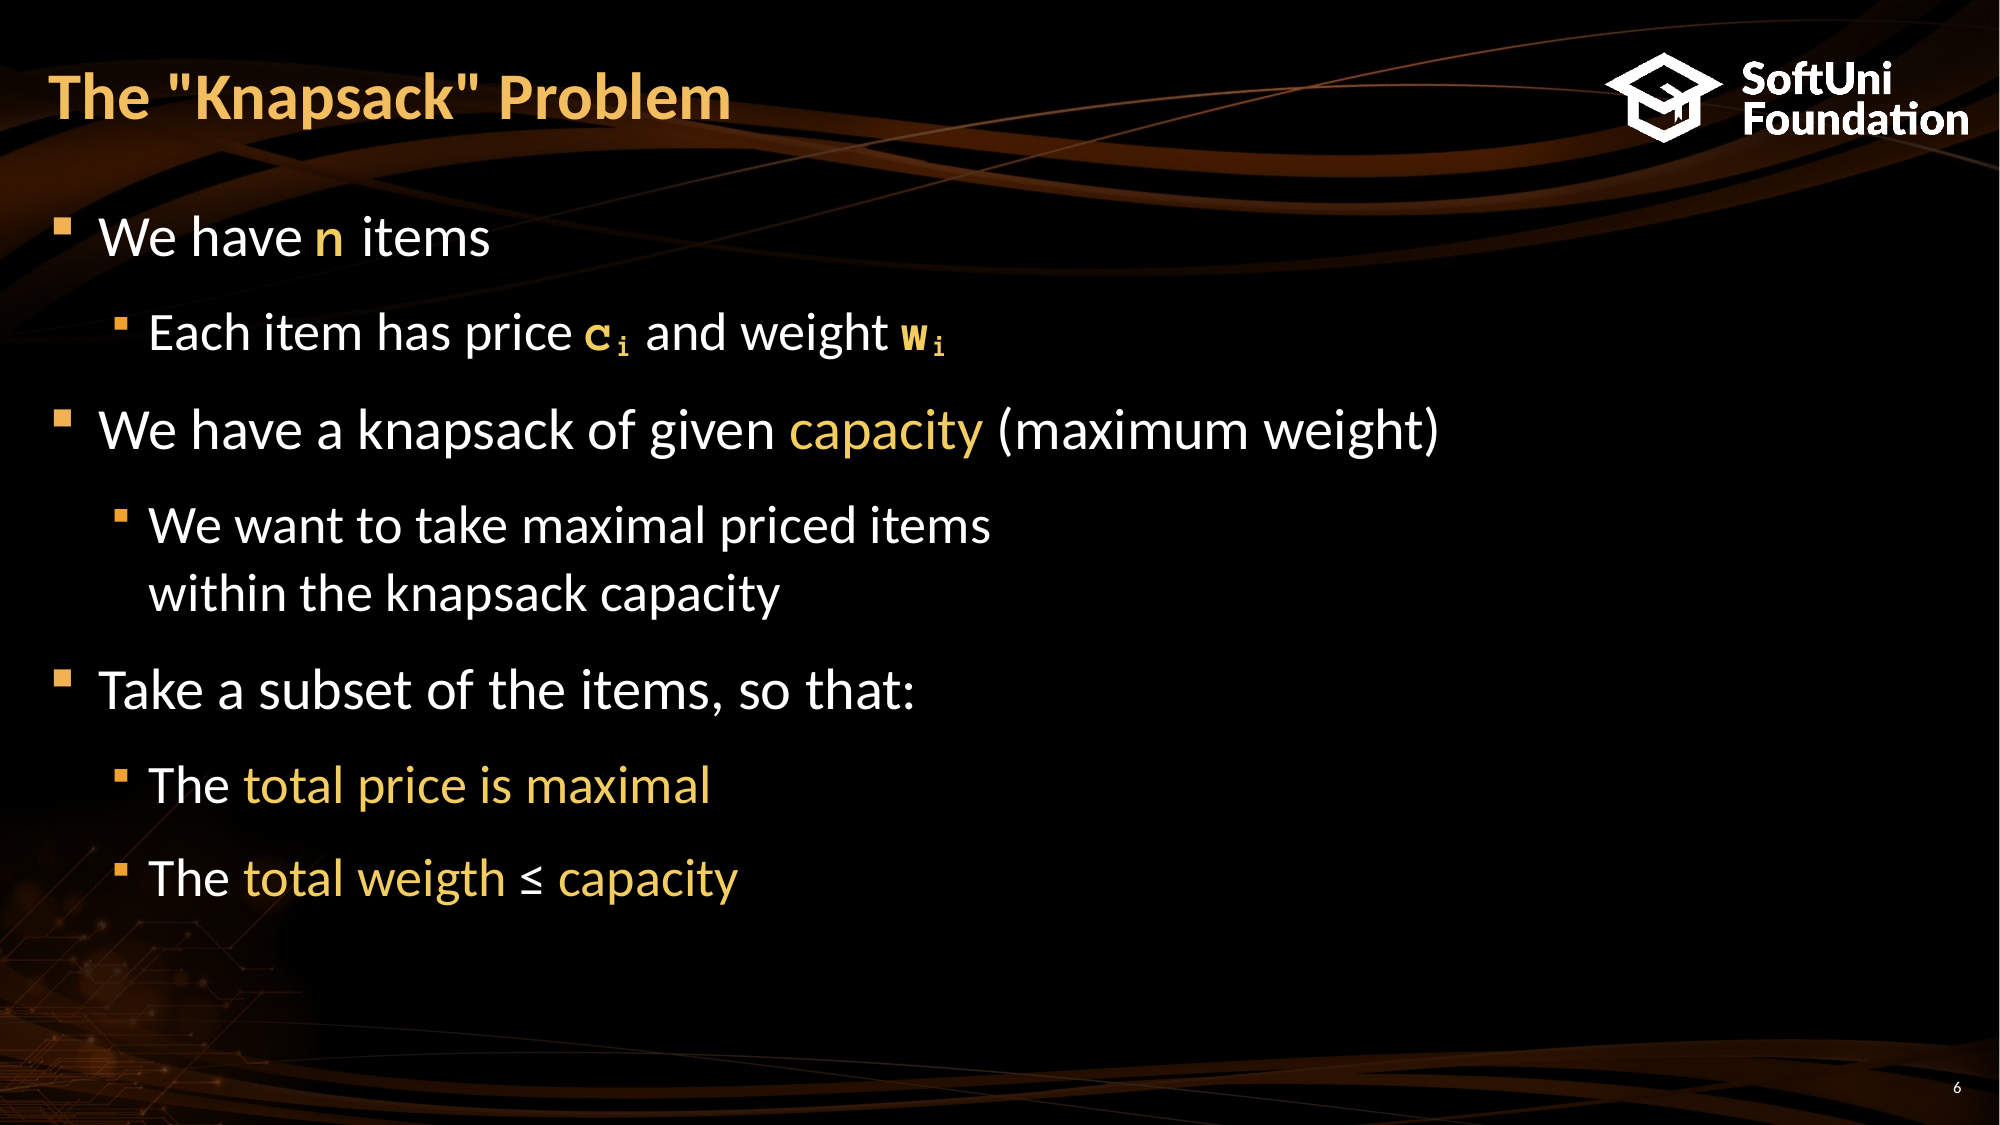

The "Knapsack" Problem
We have n items
Each item has price ci and weight wi
We have a knapsack of given capacity (maximum weight)
We want to take maximal priced items
within the knapsack capacity
Take a subset of the items, so that:
The total price is maximal
The total weigth ≤ capacity

6